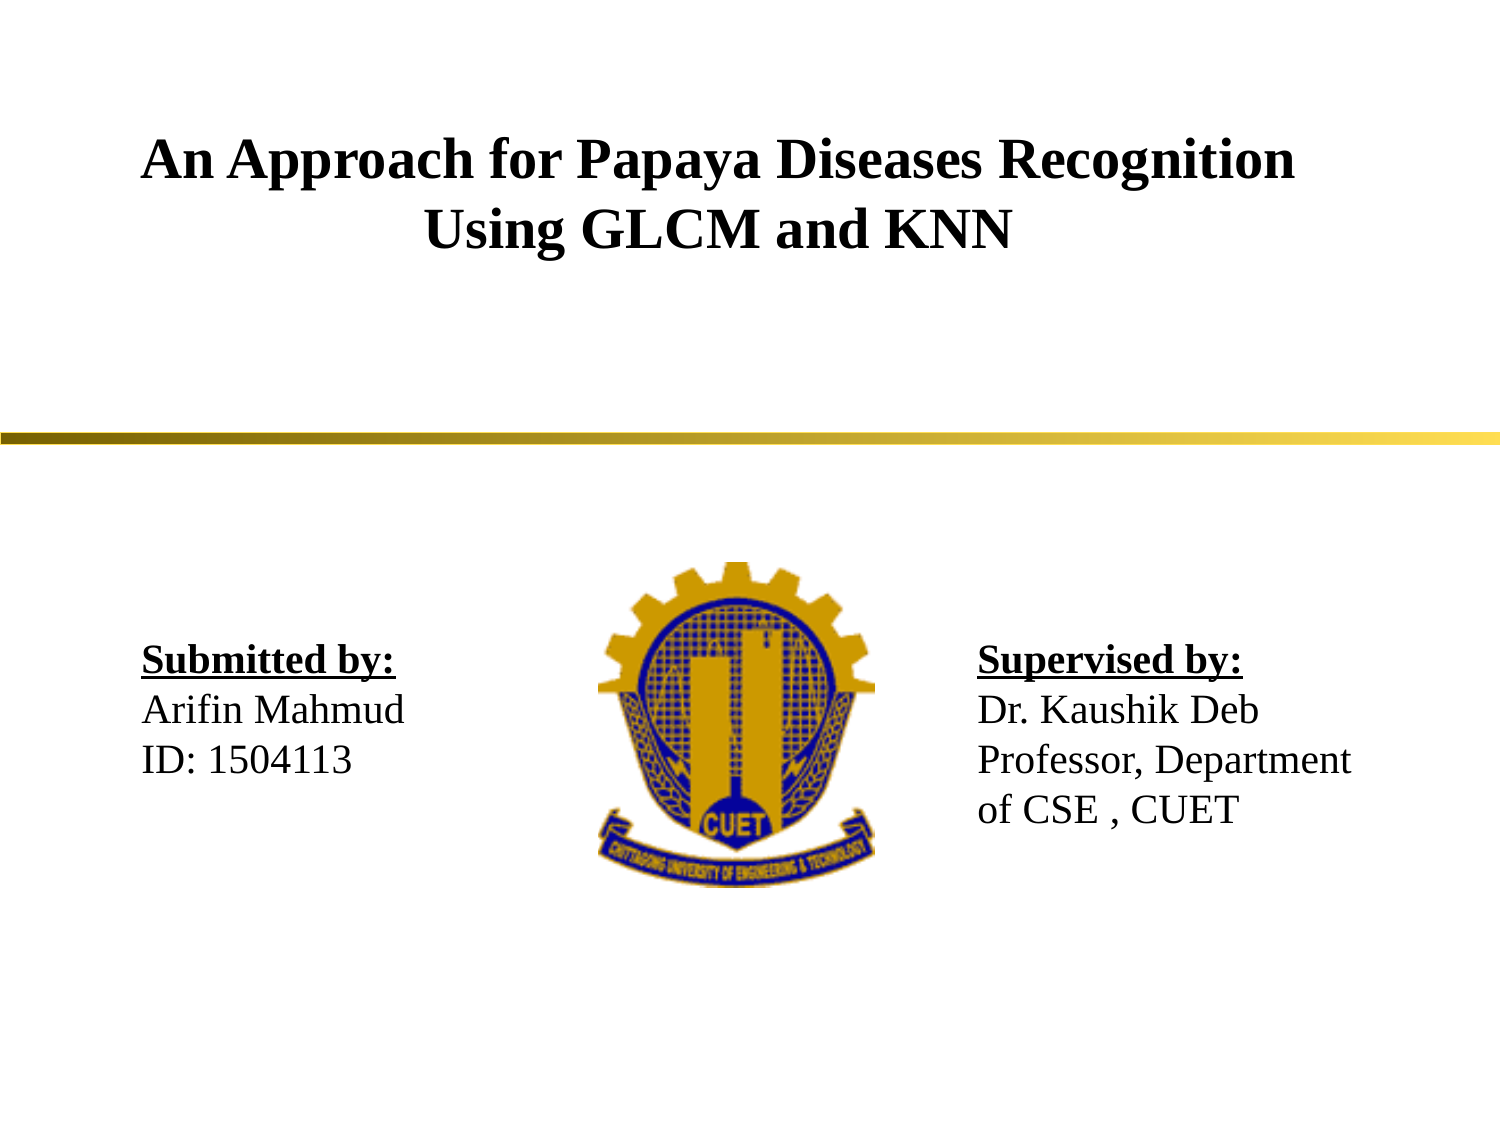

An Approach for Papaya Diseases Recognition Using GLCM and KNN
#
Submitted by:
Arifin Mahmud
ID: 1504113

Supervised by:
Dr. Kaushik Deb
Professor, Department of CSE , CUET